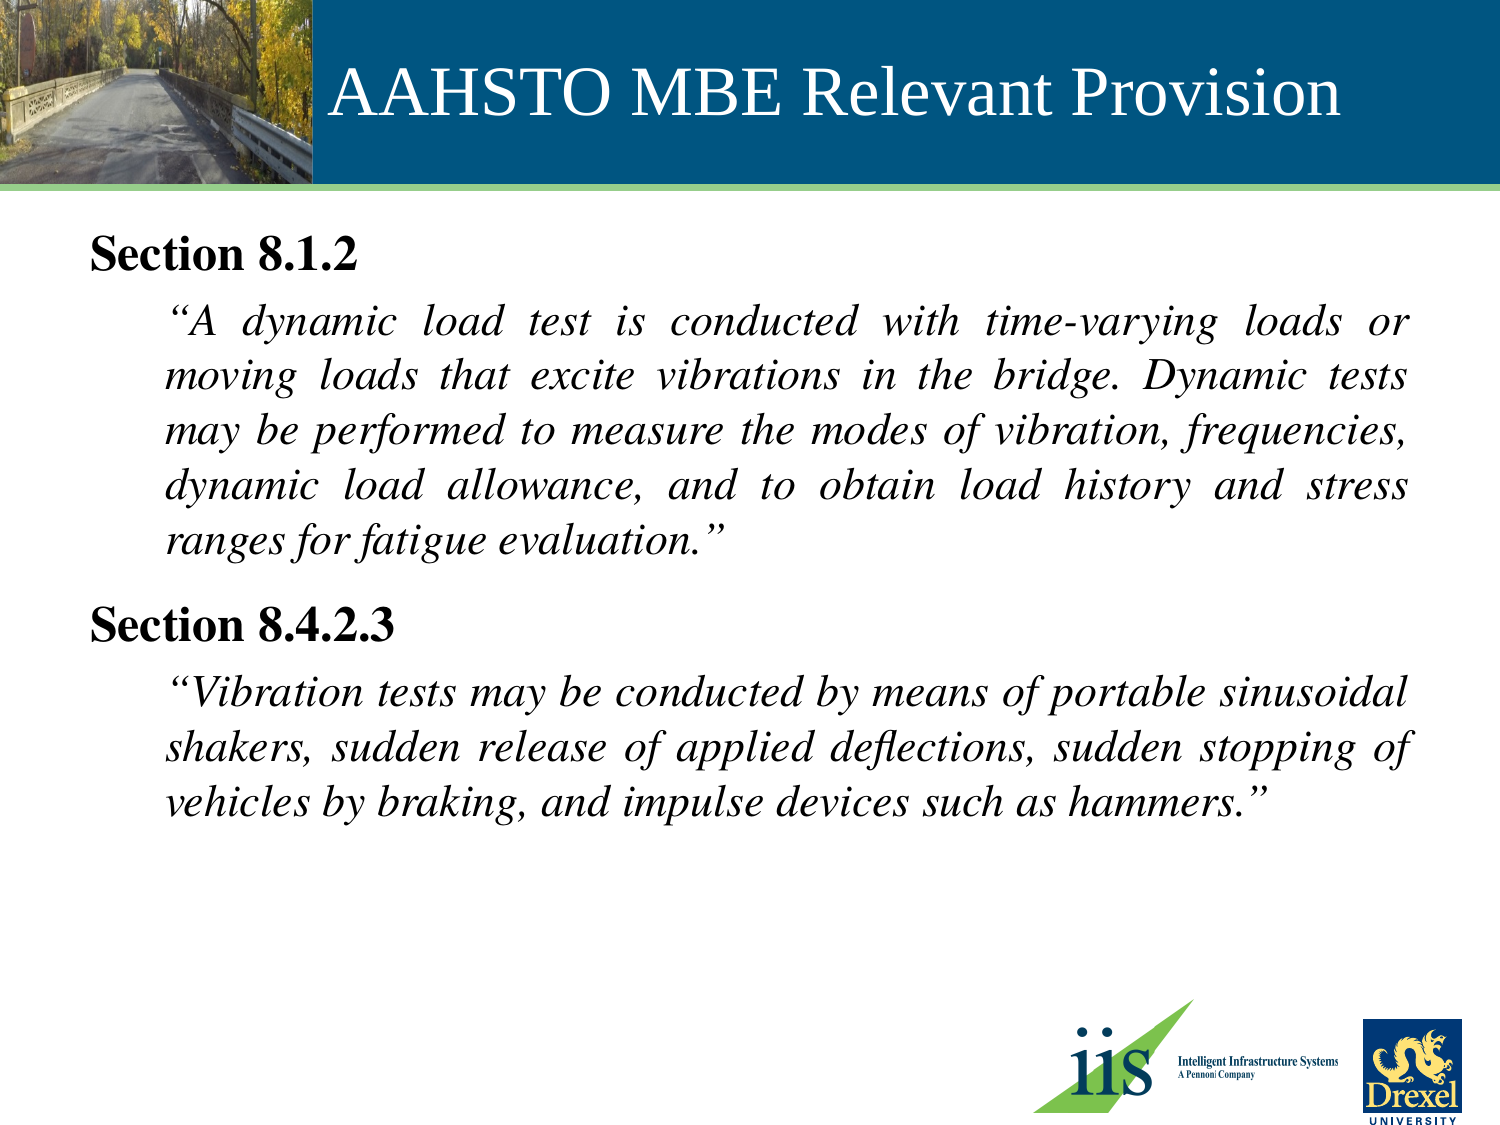

# AAHSTO MBE Relevant Provision
Section 8.1.2
“A dynamic load test is conducted with time-varying loads or moving loads that excite vibrations in the bridge. Dynamic tests may be performed to measure the modes of vibration, frequencies, dynamic load allowance, and to obtain load history and stress ranges for fatigue evaluation.”

Section 8.4.2.3
“Vibration tests may be conducted by means of portable sinusoidal shakers, sudden release of applied deflections, sudden stopping of vehicles by braking, and impulse devices such as hammers.”